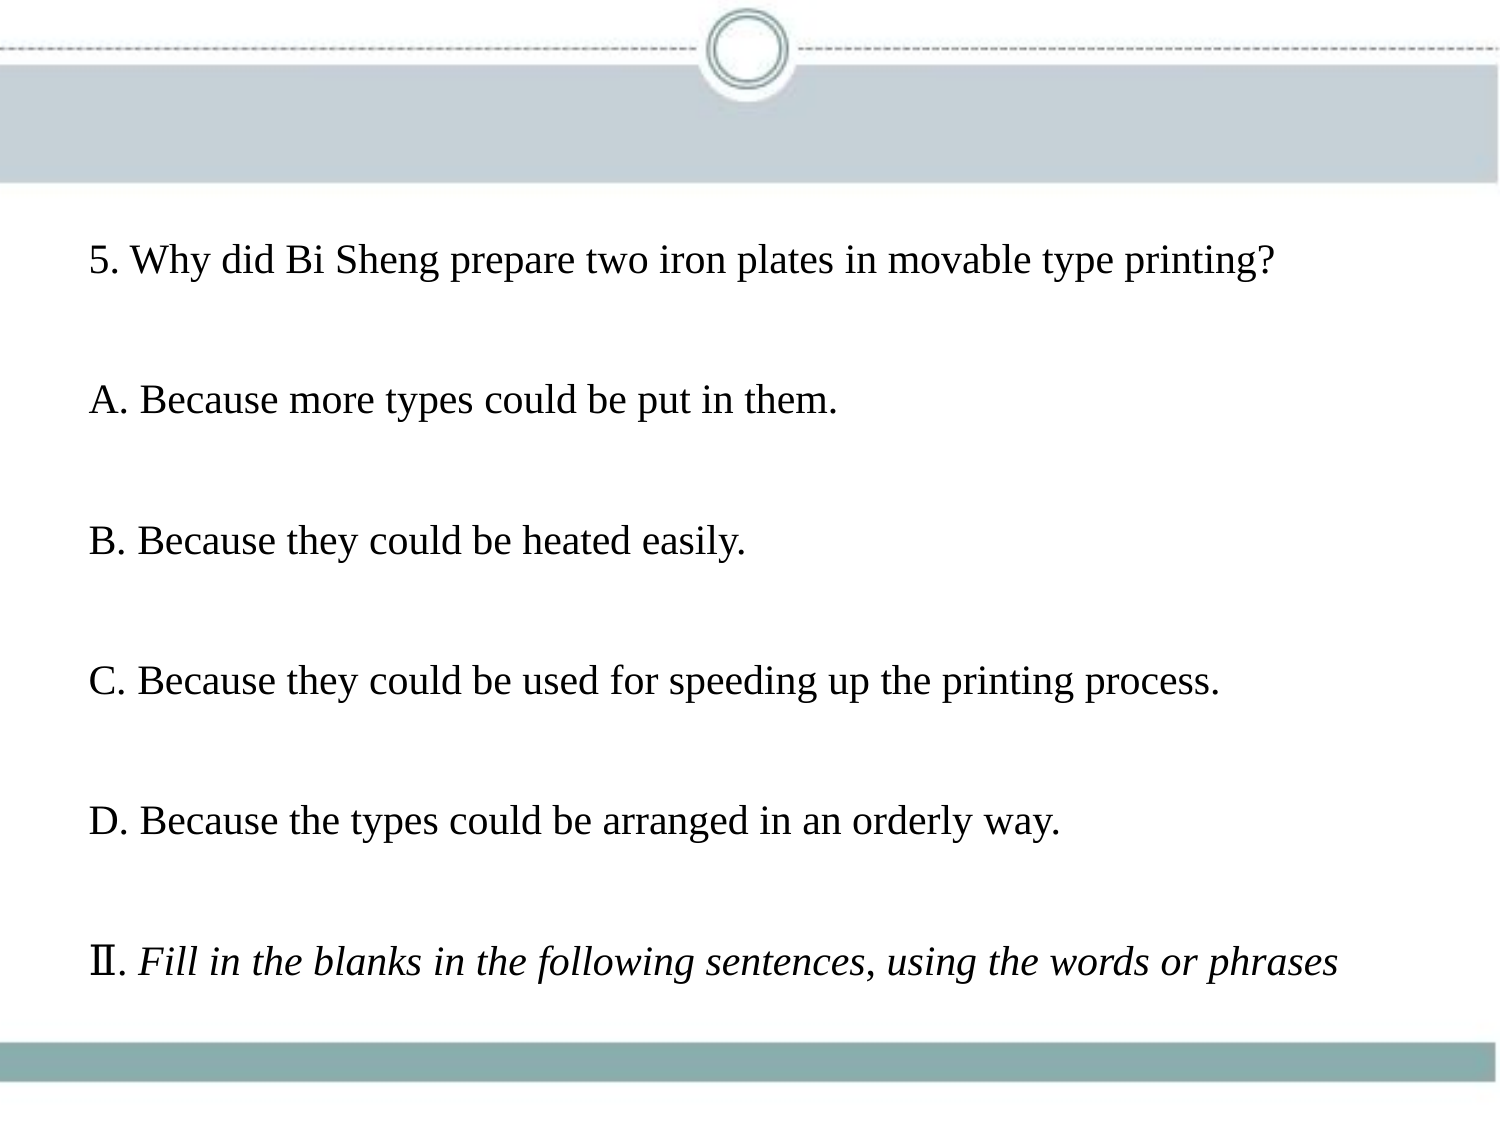

5. Why did Bi Sheng prepare two iron plates in movable type printing?
A. Because more types could be put in them.
B. Because they could be heated easily.
C. Because they could be used for speeding up the printing process.
D. Because the types could be arranged in an orderly way.
Ⅱ. Fill in the blanks in the following sentences, using the words or phrases